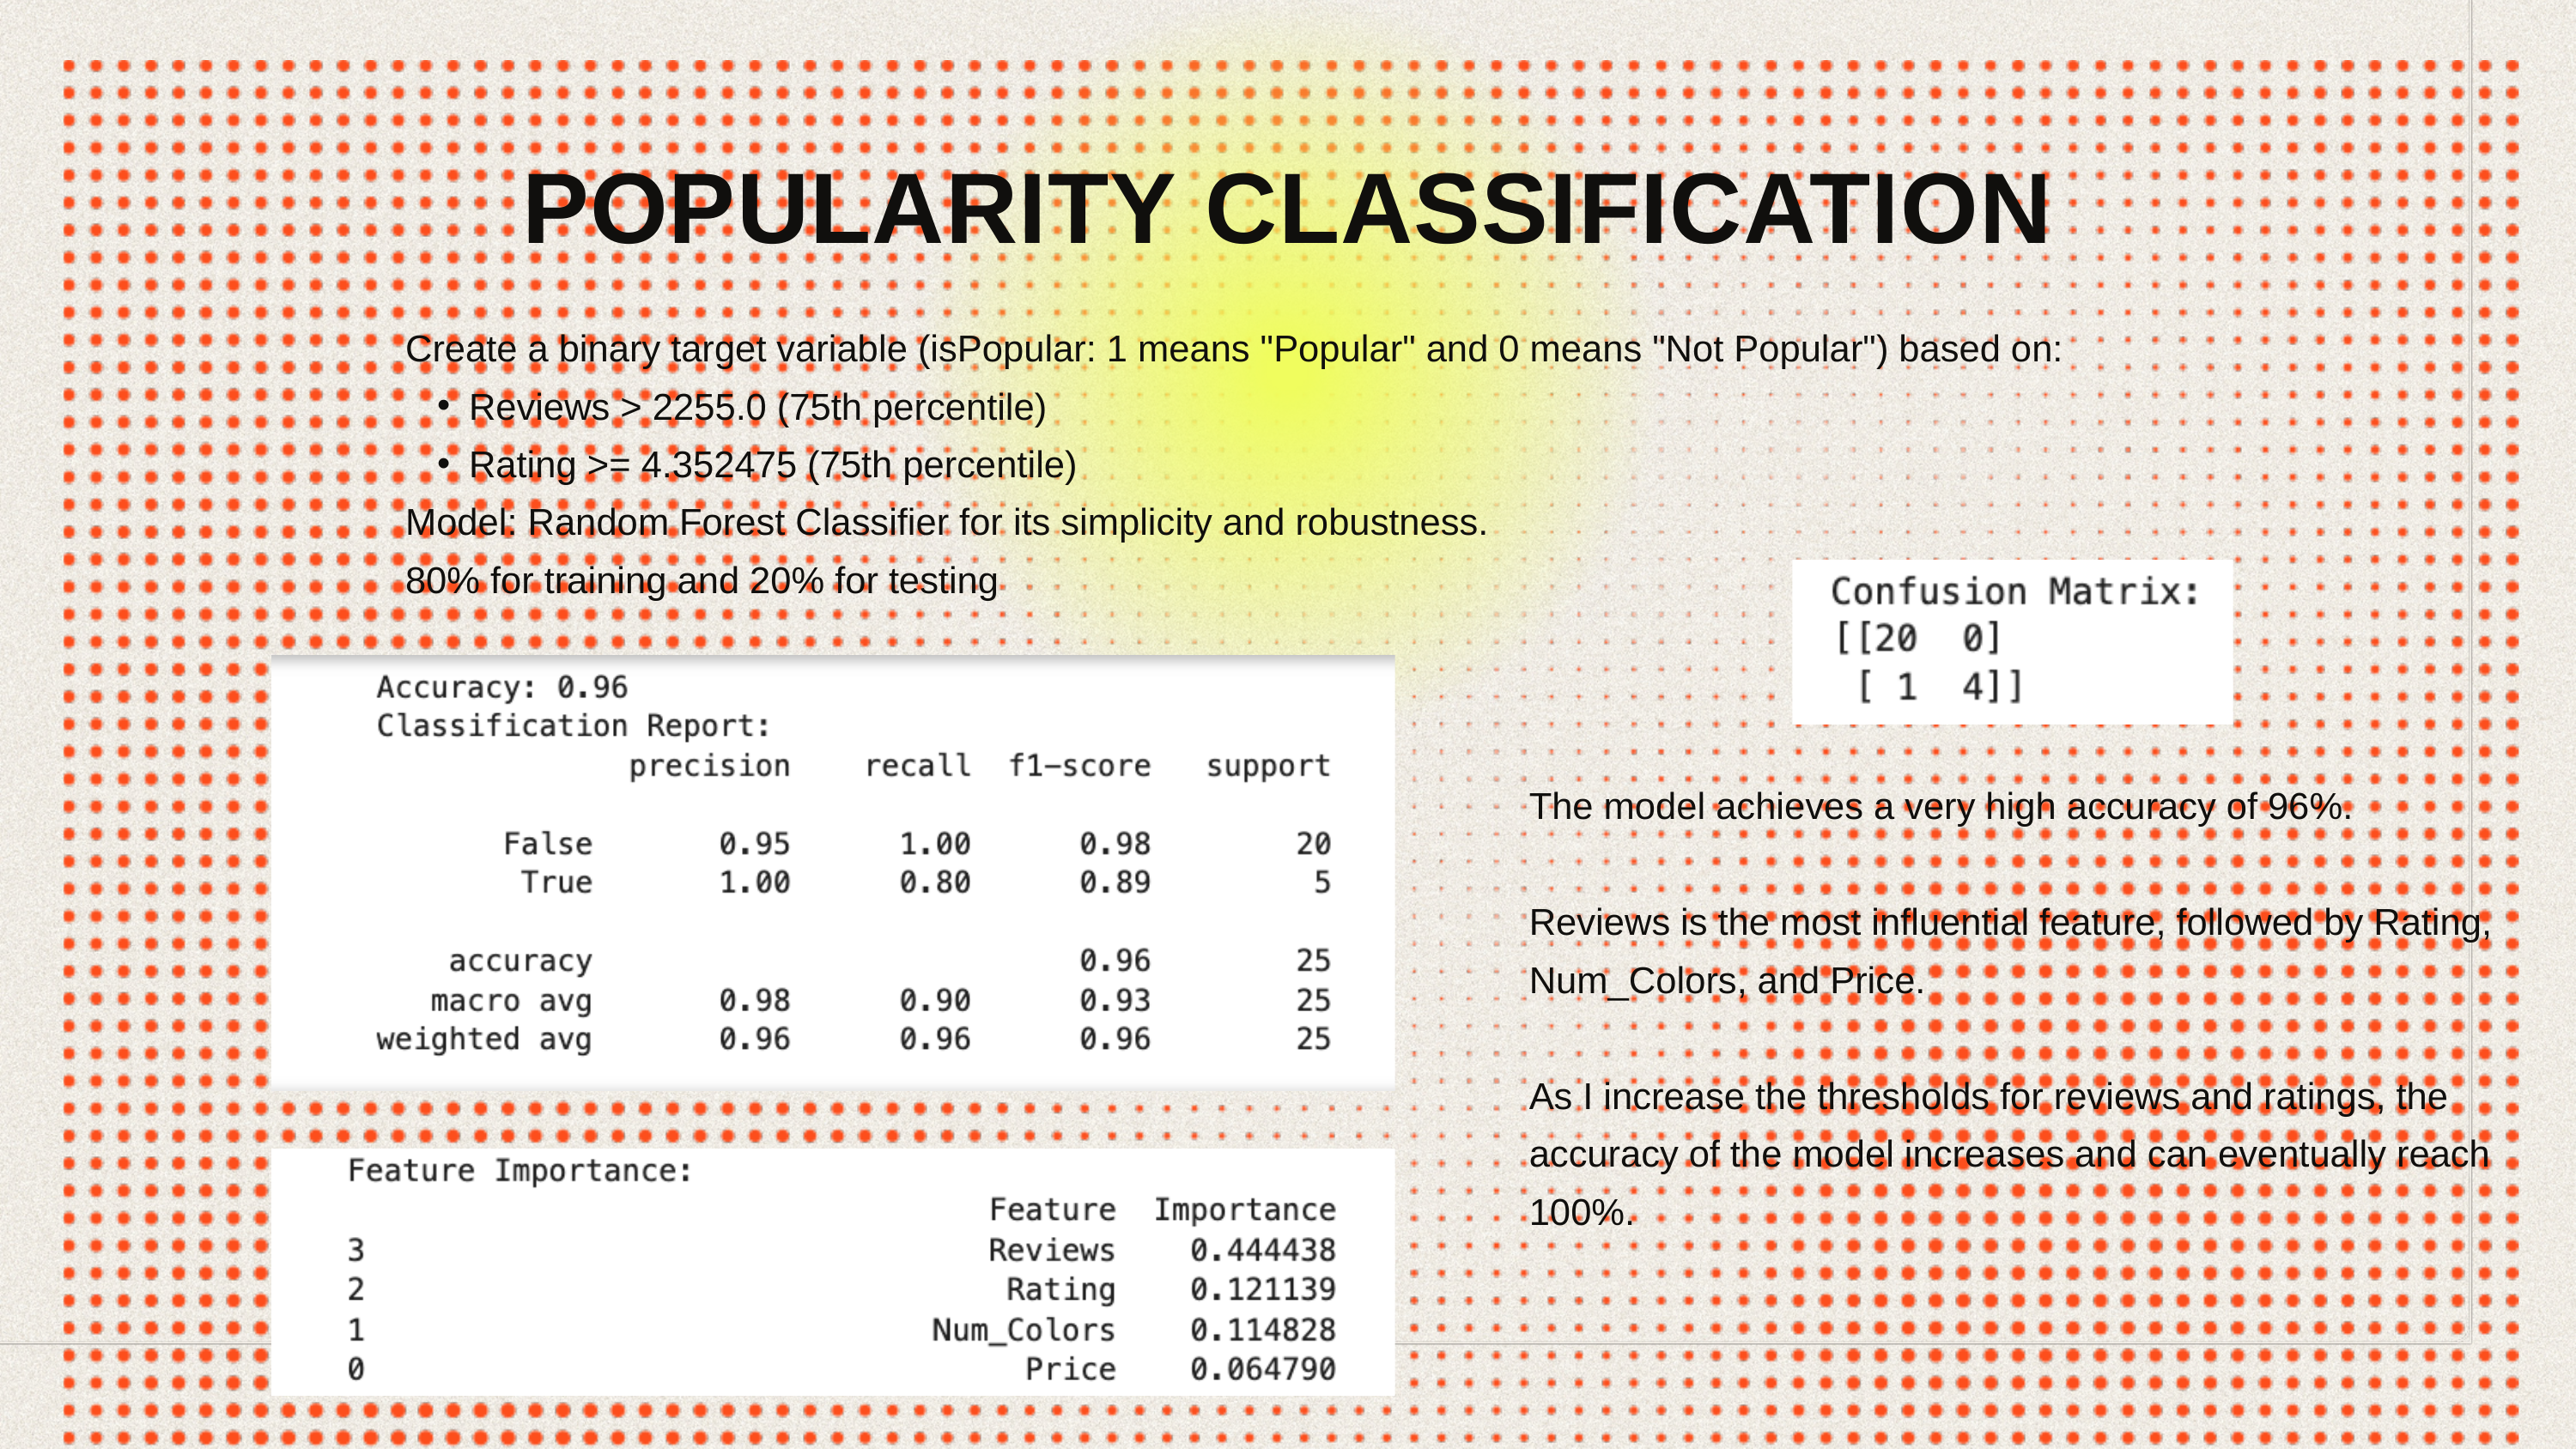

POPULARITY CLASSIFICATION
Create a binary target variable (isPopular: 1 means "Popular" and 0 means "Not Popular") based on:
Reviews > 2255.0 (75th percentile)
Rating >= 4.352475 (75th percentile)
Model: Random Forest Classifier for its simplicity and robustness.
80% for training and 20% for testing

The model achieves a very high accuracy of 96%.

Reviews is the most influential feature, followed by Rating, Num_Colors, and Price.

As I increase the thresholds for reviews and ratings, the accuracy of the model increases and can eventually reach 100%.